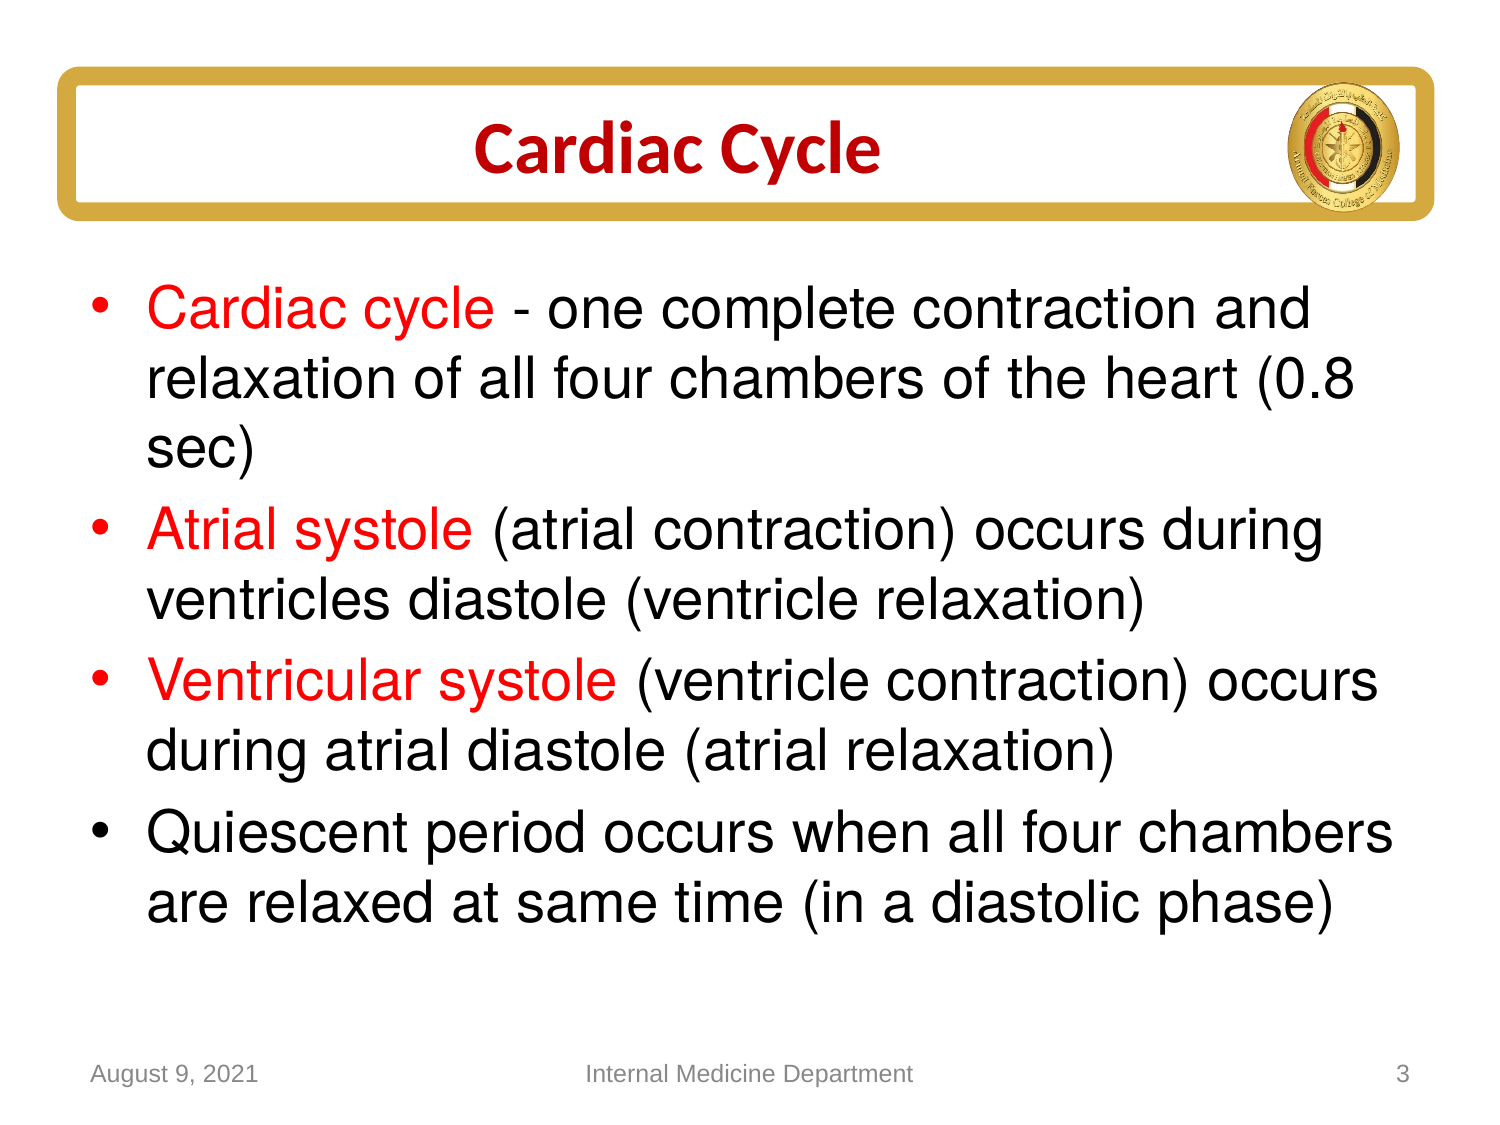

# Cardiac Cycle
Cardiac cycle - one complete contraction and relaxation of all four chambers of the heart (0.8 sec)
Atrial systole (atrial contraction) occurs during ventricles diastole (ventricle relaxation)
Ventricular systole (ventricle contraction) occurs during atrial diastole (atrial relaxation)
Quiescent period occurs when all four chambers are relaxed at same time (in a diastolic phase)

August 9, 2021
Internal Medicine Department
3